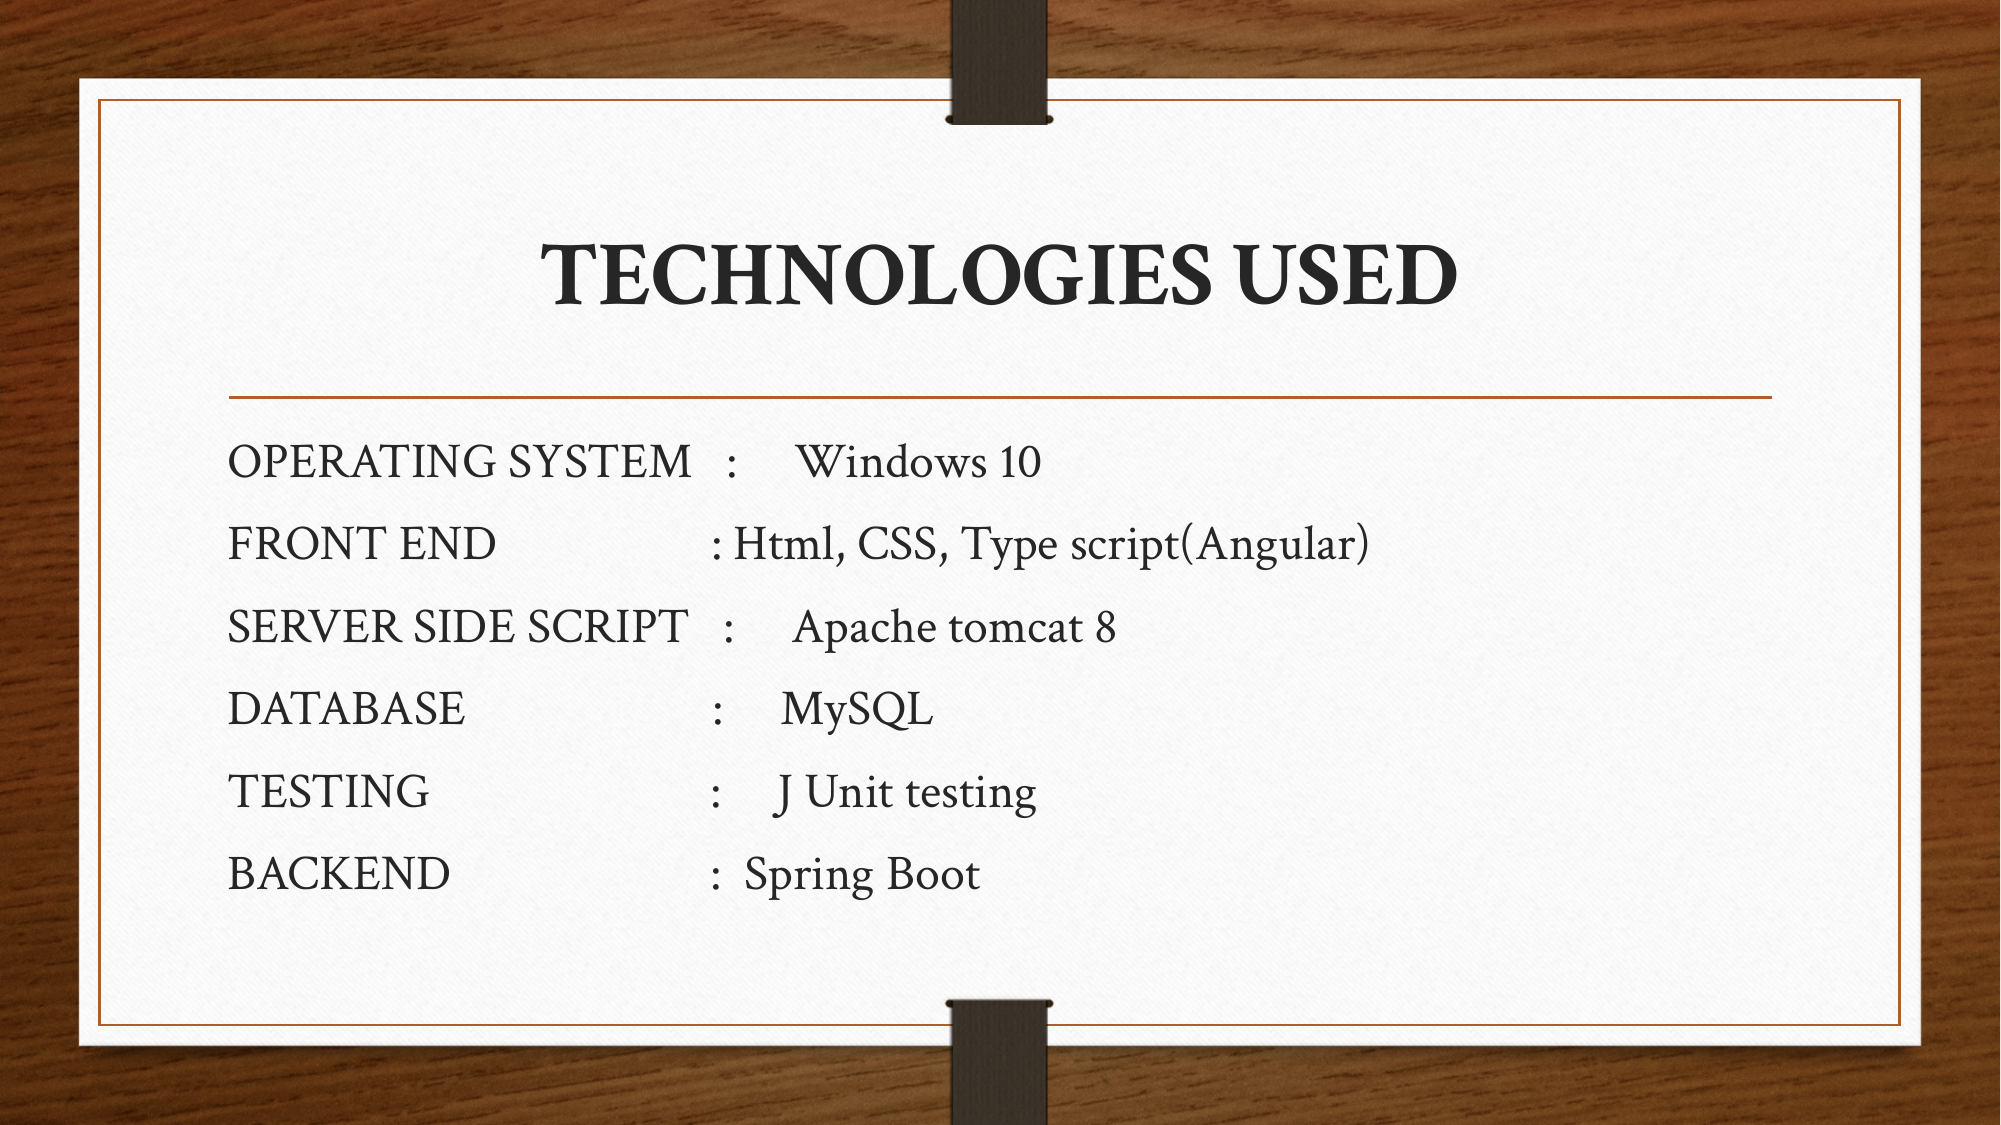

# TECHNOLOGIES USED
OPERATING SYSTEM   :     Windows 10
FRONT END                   : Html, CSS, Type script(Angular)
SERVER SIDE SCRIPT   :     Apache tomcat 8
DATABASE                      :     MySQL
TESTING                         :     J Unit testing
BACKEND                       :  Spring Boot